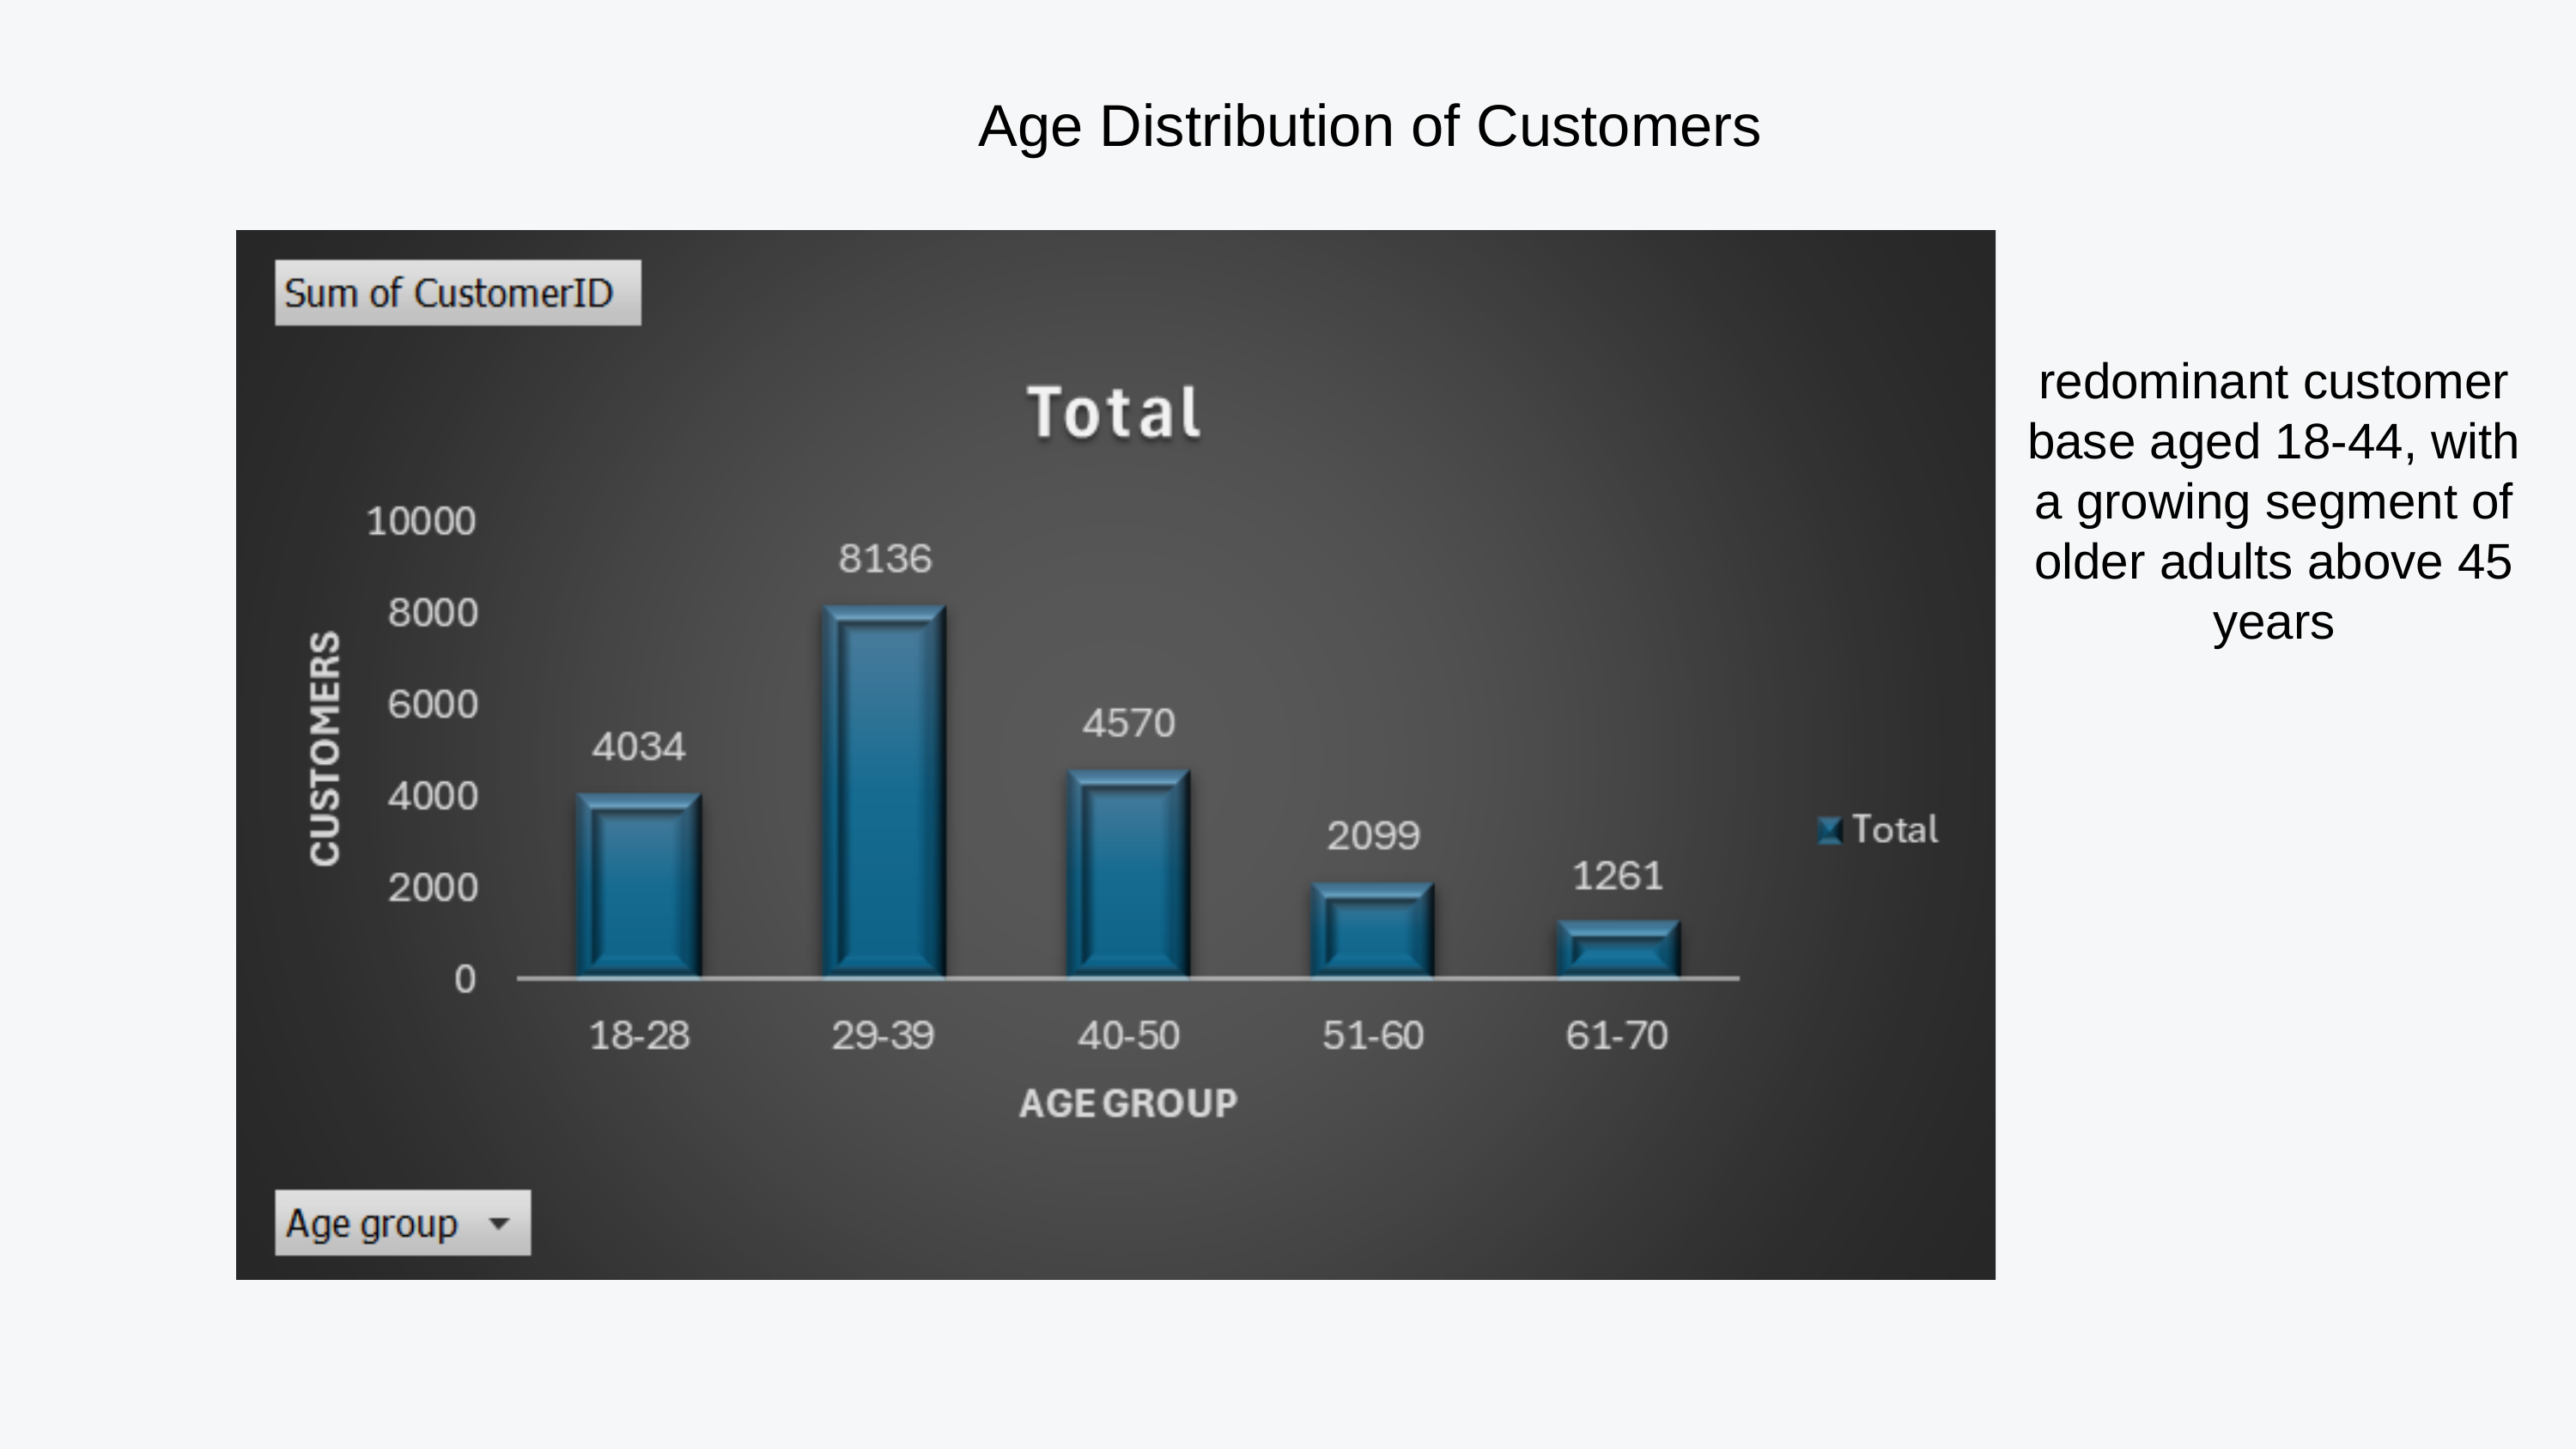

Age Distribution of Customers

redominant customer base aged 18-44, with a growing segment of older adults above 45 years